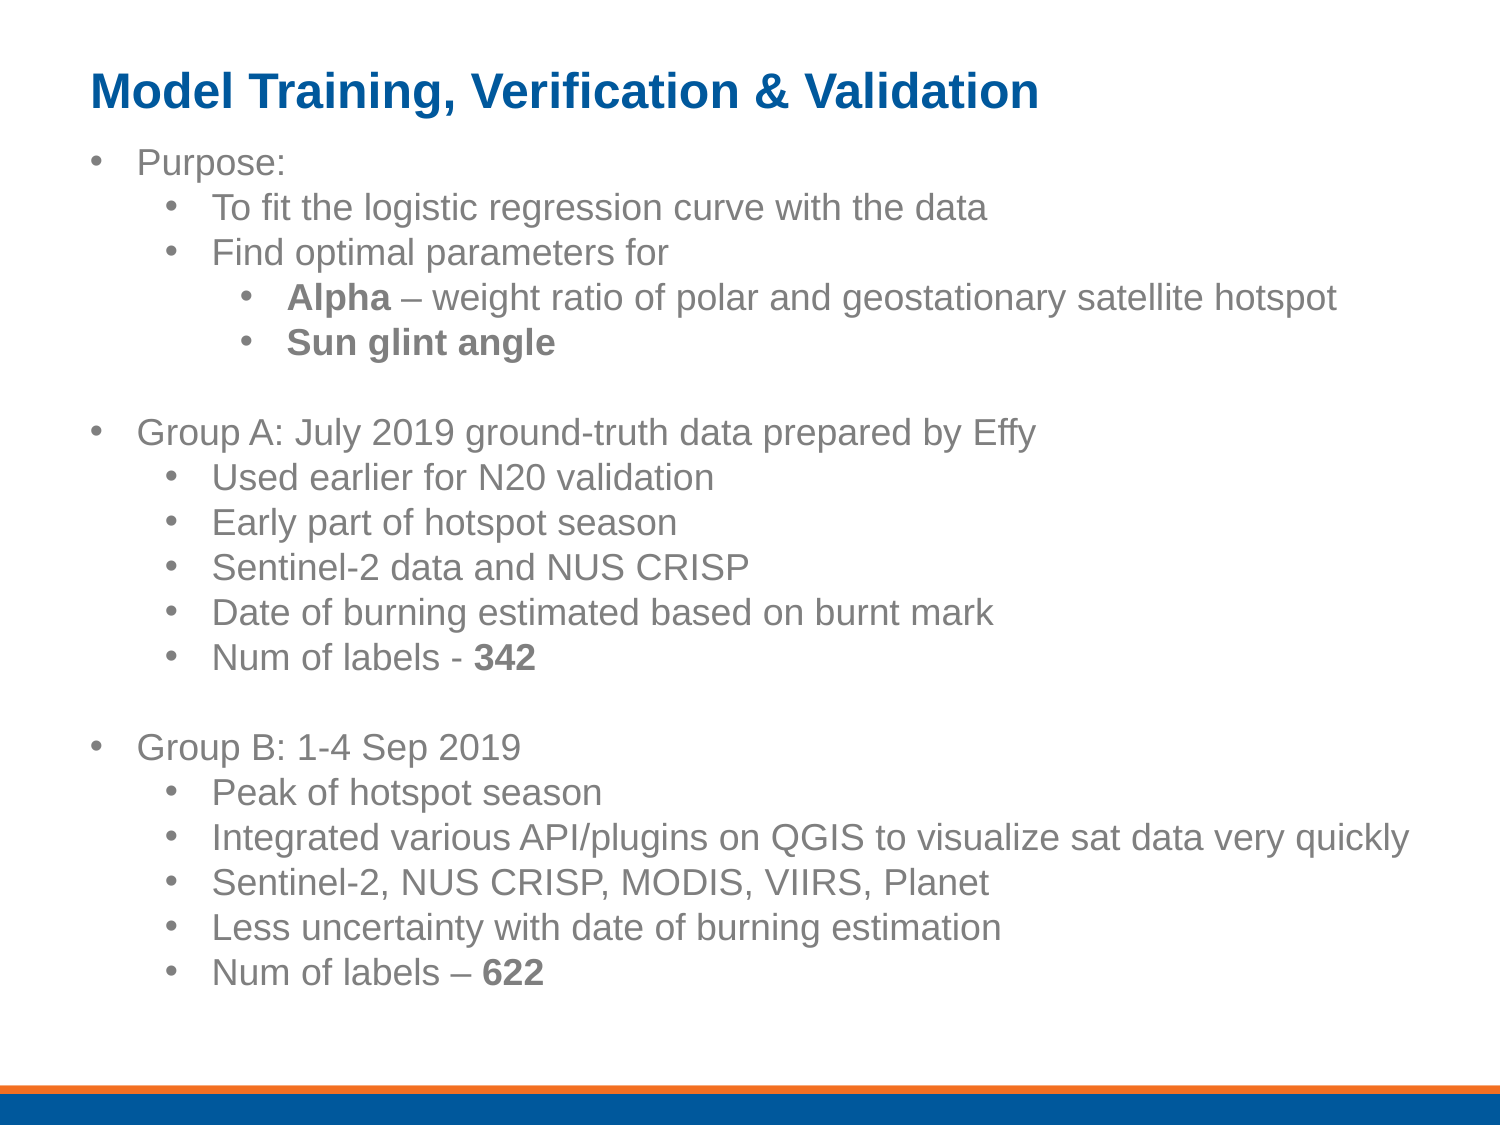

# Model Training, Verification & Validation
Purpose:
To fit the logistic regression curve with the data
Find optimal parameters for
Alpha – weight ratio of polar and geostationary satellite hotspot
Sun glint angle

Group A: July 2019 ground-truth data prepared by Effy
Used earlier for N20 validation
Early part of hotspot season
Sentinel-2 data and NUS CRISP
Date of burning estimated based on burnt mark
Num of labels - 342

Group B: 1-4 Sep 2019
Peak of hotspot season
Integrated various API/plugins on QGIS to visualize sat data very quickly
Sentinel-2, NUS CRISP, MODIS, VIIRS, Planet
Less uncertainty with date of burning estimation
Num of labels – 622